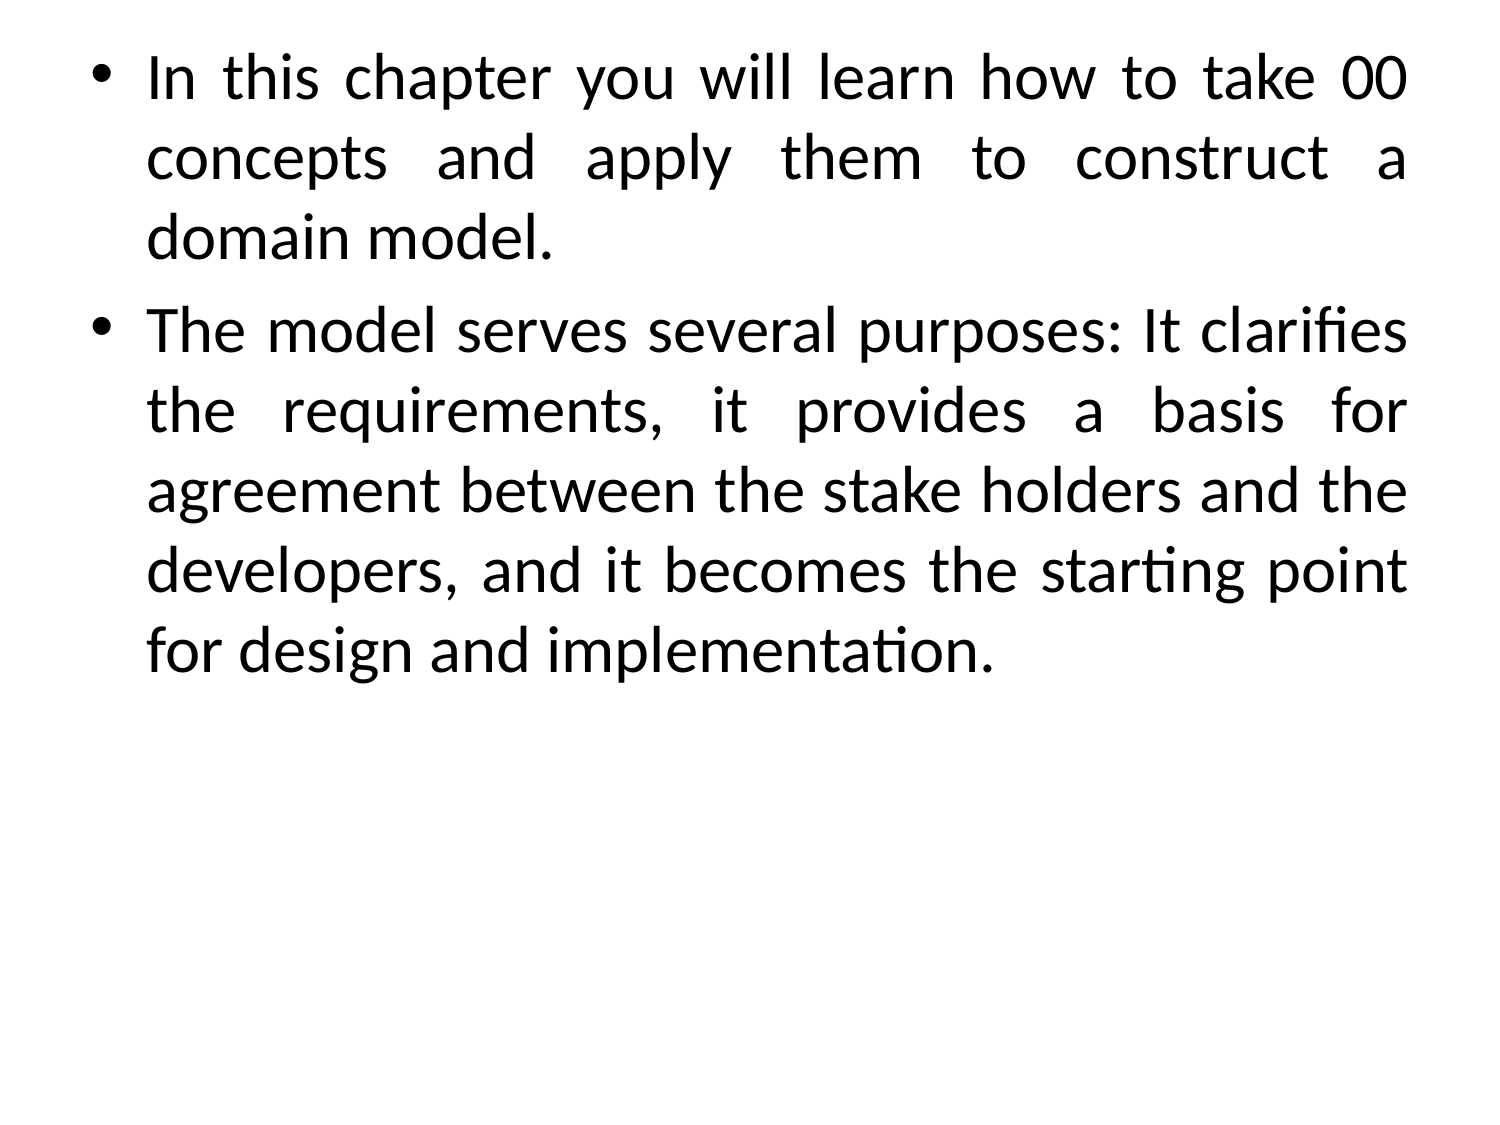

In this chapter you will learn how to take 00 concepts and apply them to construct a domain model.
The model serves several purposes: It clarifies the requirements, it provides a basis for agreement between the stake holders and the developers, and it becomes the starting point for design and implementation.